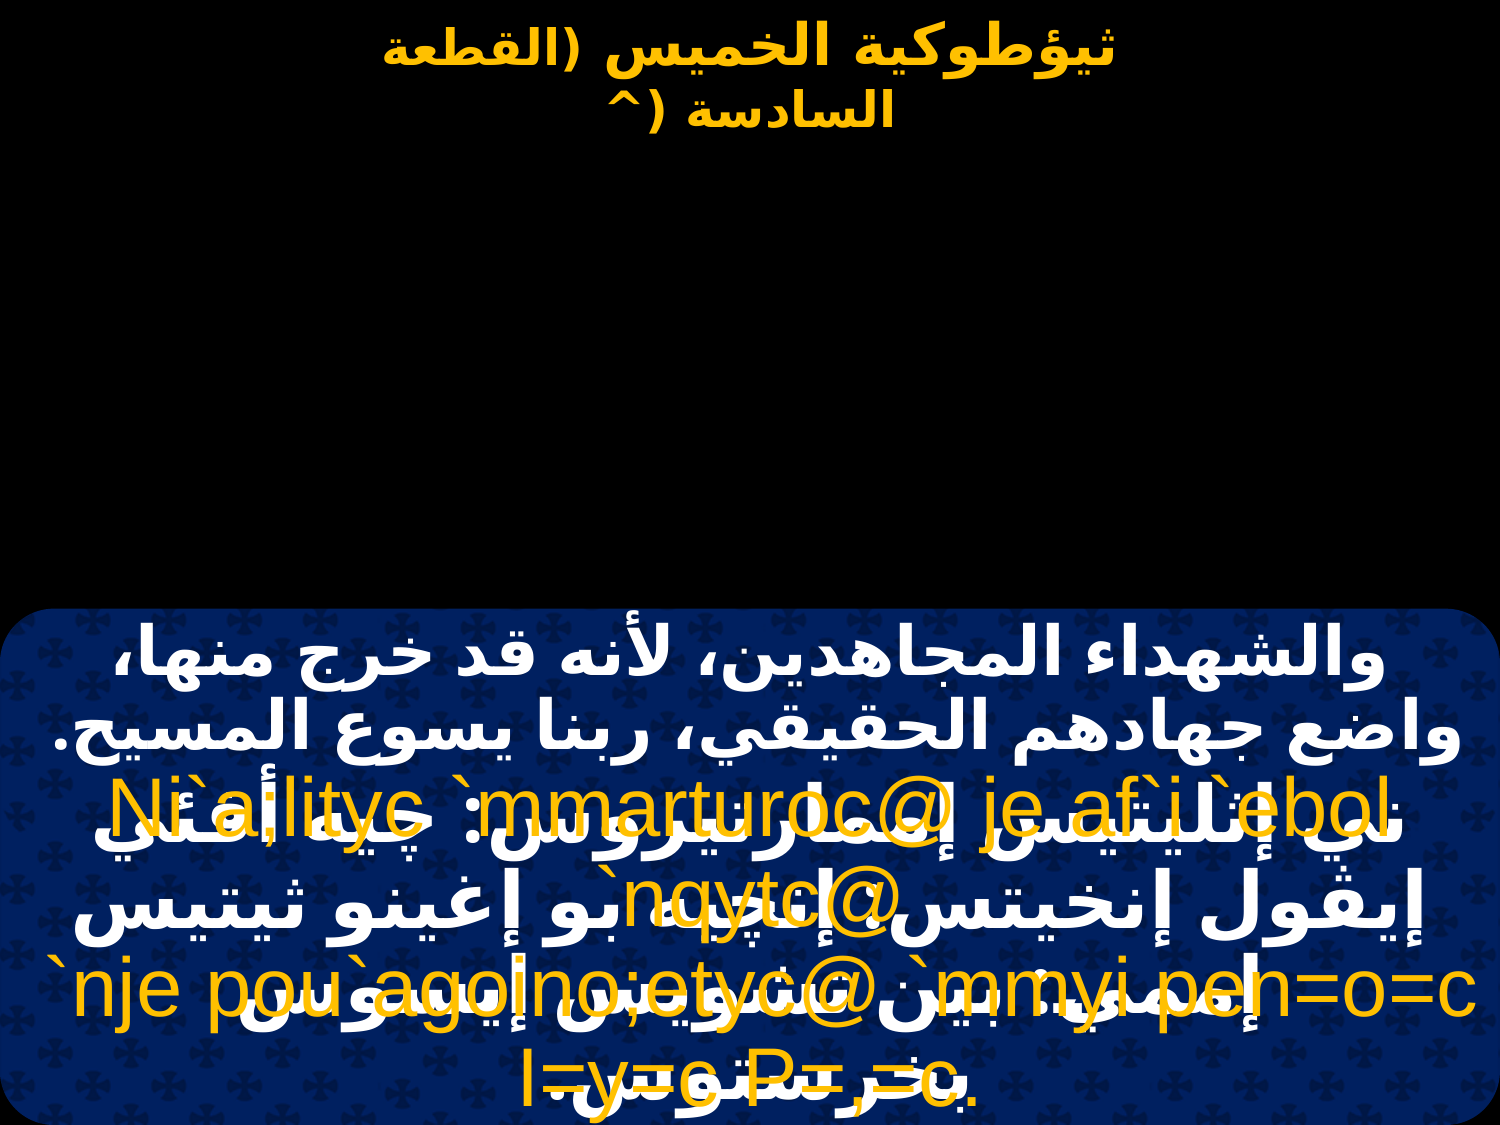

والشهداء المجاهدين، لأنه قد خرج منها، واضع جهادهم الحقيقي، ربنا يسوع المسيح.
Ni`a;lityc `mmarturoc@ je af`i `ebol `nqytc@
 `nje pou`agoino;etyc@ `mmyi pen=o=c I=y=c P=,=c.
ني إثليتيس إممارتيروس: چيه أفئي إيڤول إنخيتس: إنچيه بو إغينو ثيتيس إممي: بين تشويس إيسوس بخرستوس.